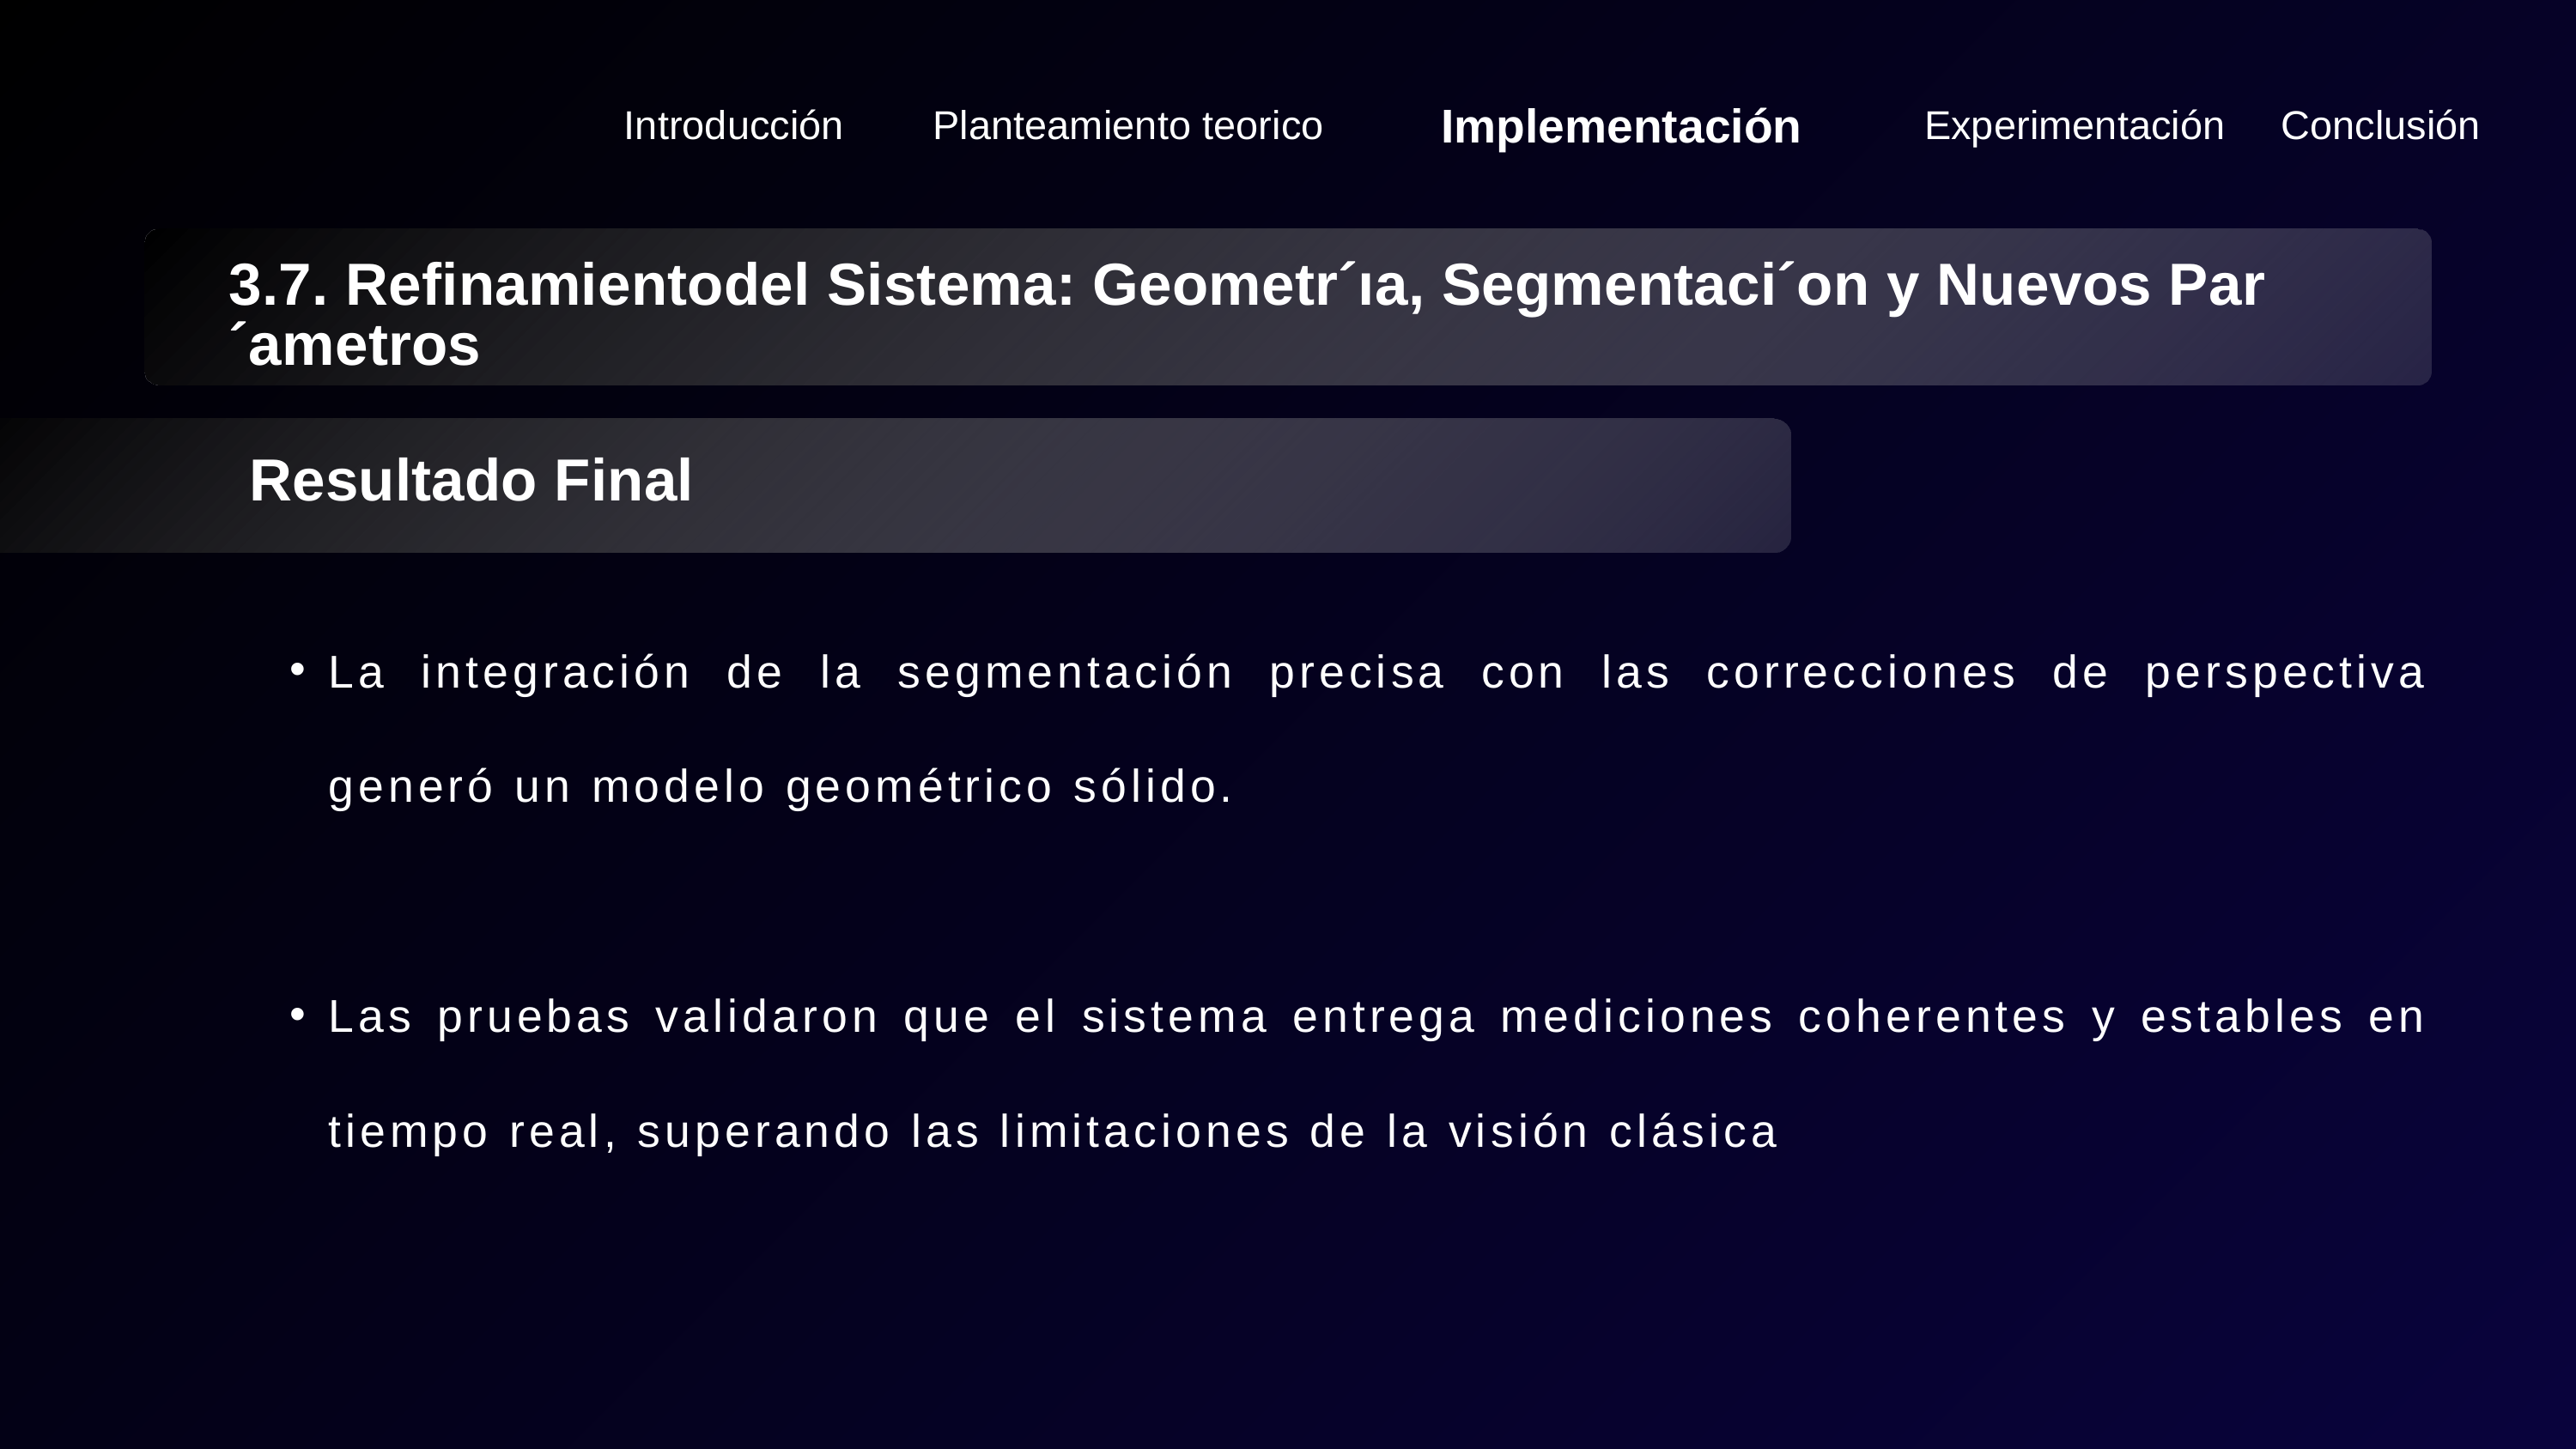

Implementación
Introducción
Conclusión
Planteamiento teorico
Experimentación

3.7. Refinamientodel Sistema: Geometr´ıa, Segmentaci´on y Nuevos Par´ametros

Resultado Final
La integración de la segmentación precisa con las correcciones de perspectiva generó un modelo geométrico sólido.

Las pruebas validaron que el sistema entrega mediciones coherentes y estables en tiempo real, superando las limitaciones de la visión clásica